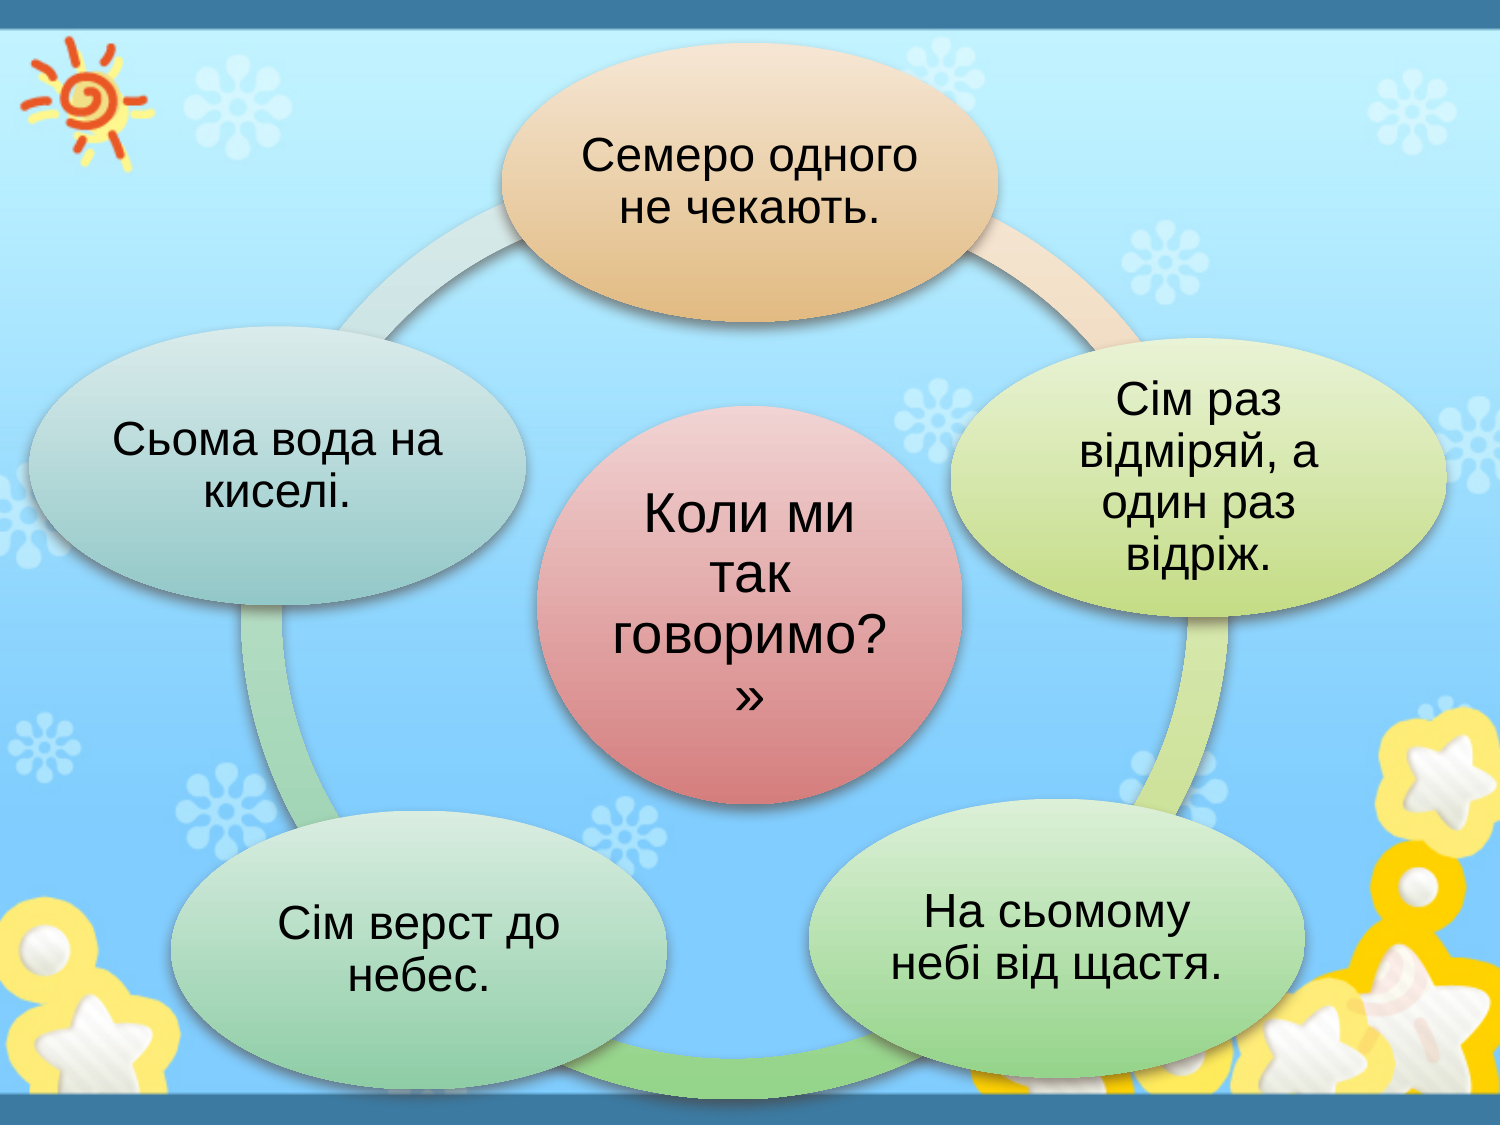

Коли ми так говоримо?»
Семеро одного не чекають.
Сім раз відміряй, а один раз відріж.
На сьомому небі від щастя.
Сім верст до небес.
Сьома вода на киселі.